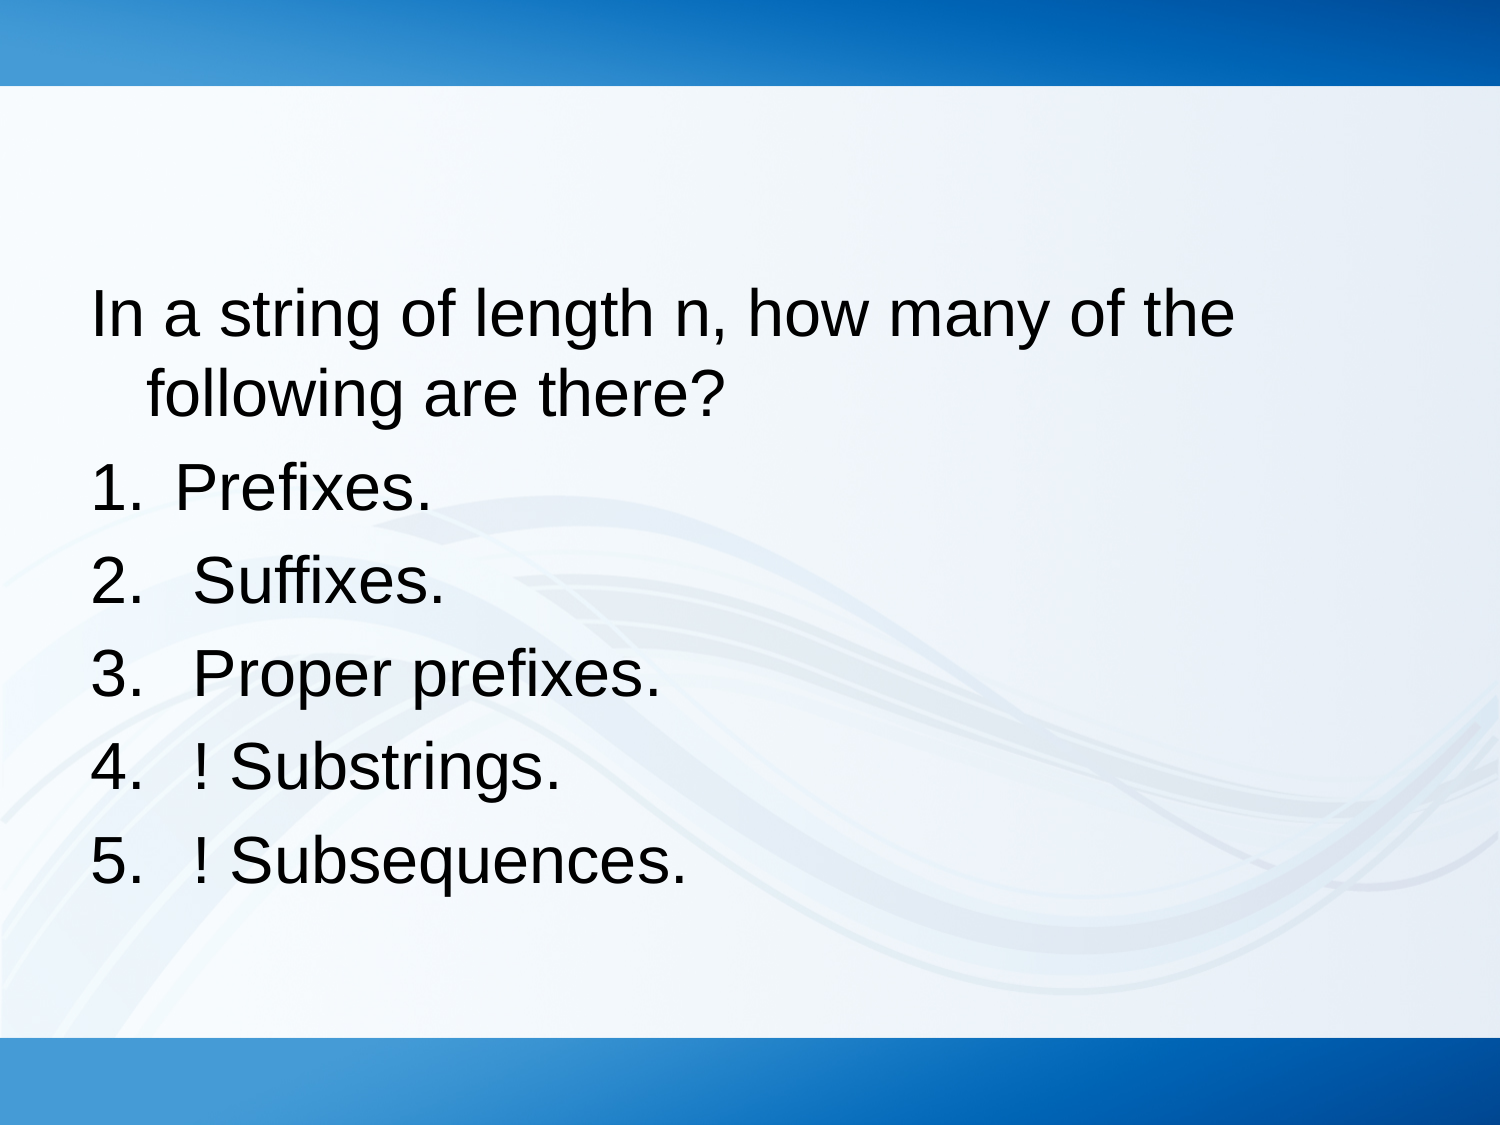

#
In a string of length n, how many of the following are there?
Prefixes.
 Suffixes.
 Proper prefixes.
 ! Substrings.
 ! Subsequences.